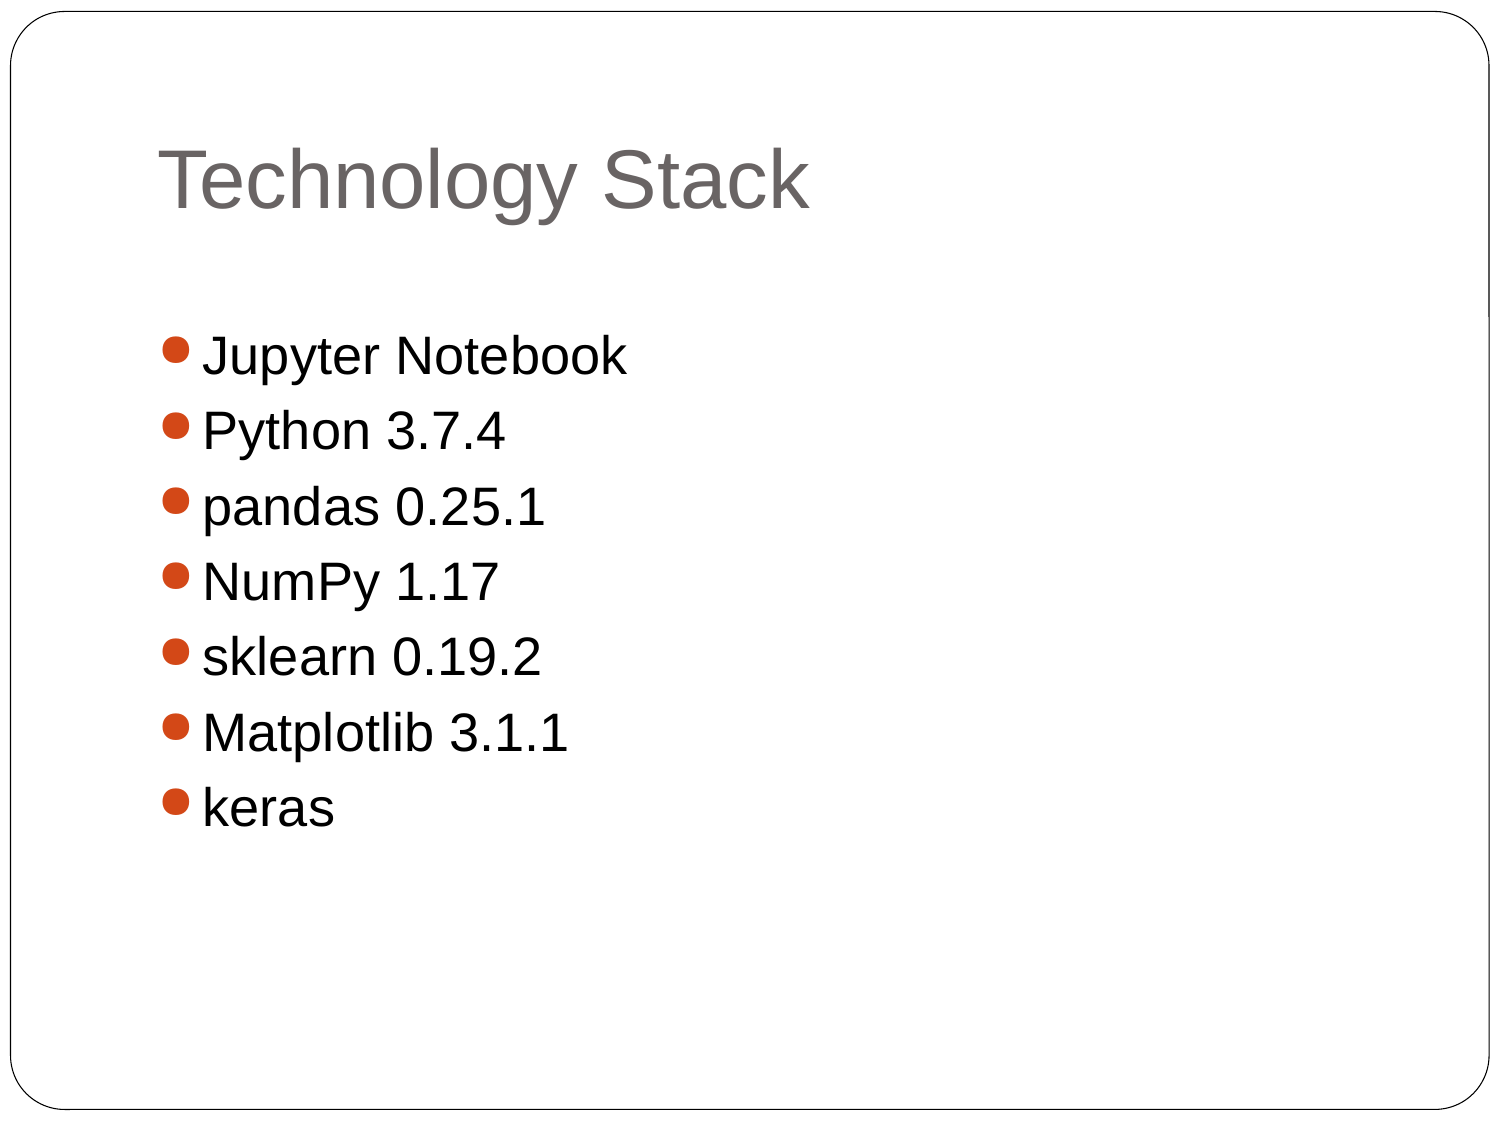

# Technology Stack

Jupyter Notebook
Python 3.7.4
pandas 0.25.1
NumPy 1.17
sklearn 0.19.2
Matplotlib 3.1.1
keras